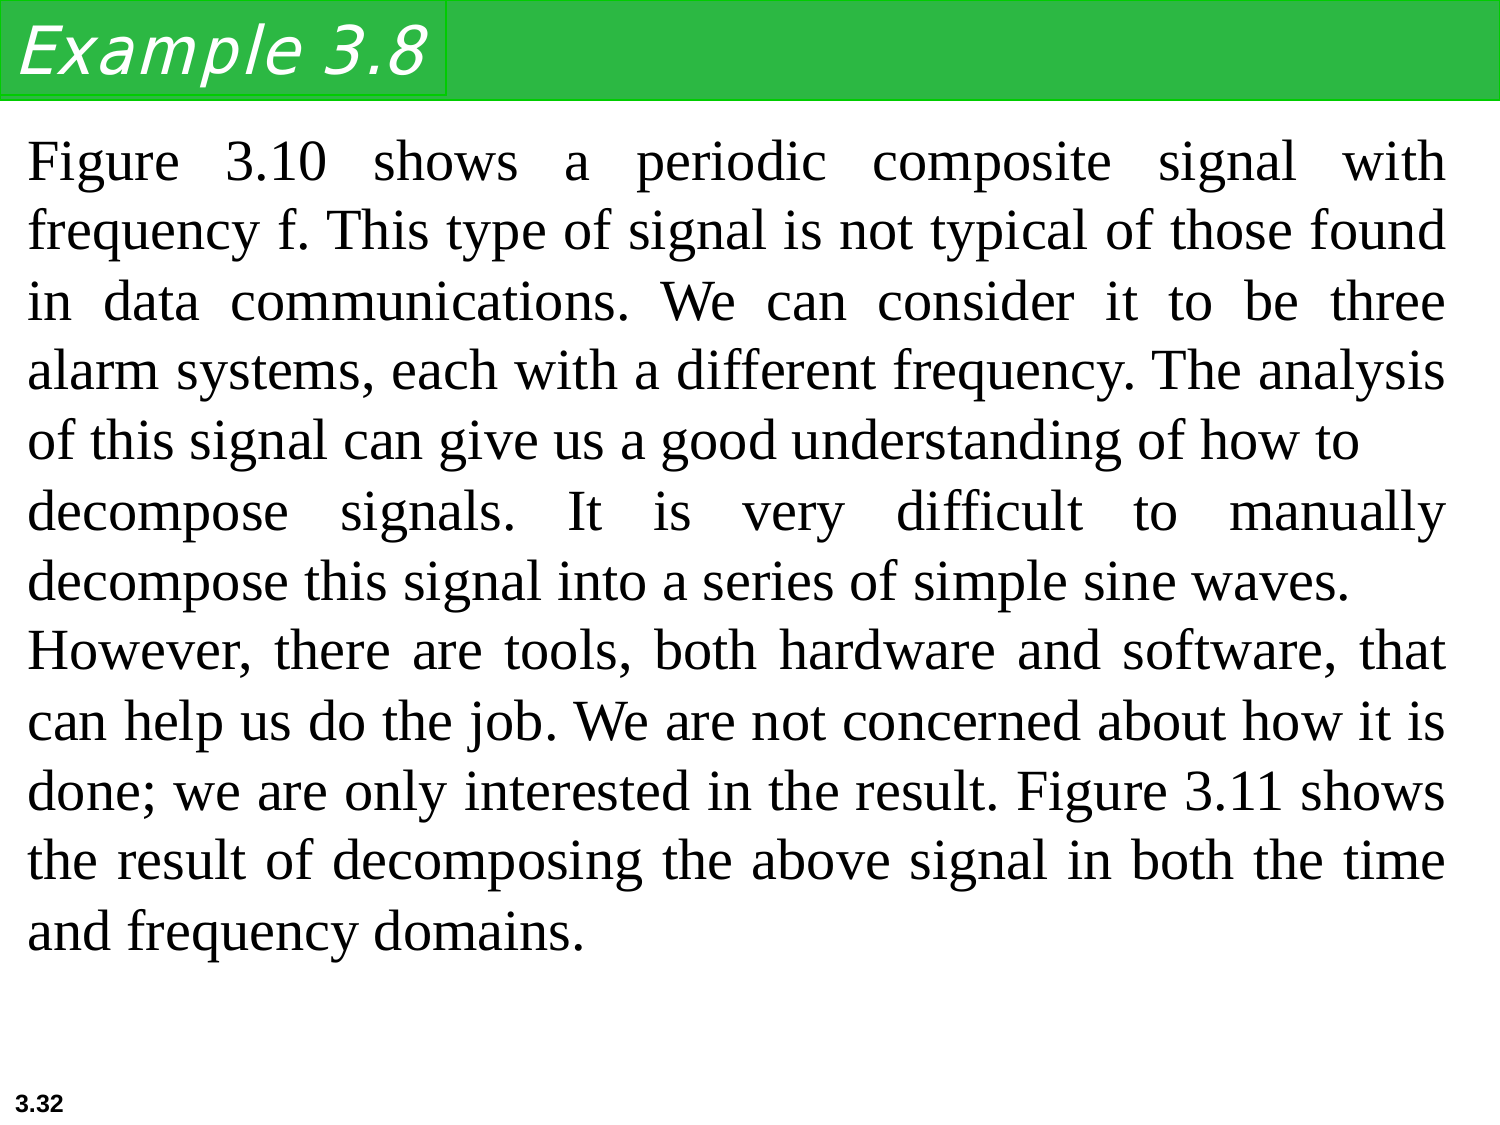

Example 3.8
Figure 3.10 shows a periodic composite signal with frequency f. This type of signal is not typical of those found in data communications. We can consider it to be three alarm systems, each with a different frequency. The analysis of this signal can give us a good understanding of how to
decompose signals. It is very difficult to manually decompose this signal into a series of simple sine waves.
However, there are tools, both hardware and software, that can help us do the job. We are not concerned about how it is done; we are only interested in the result. Figure 3.11 shows the result of decomposing the above signal in both the time and frequency domains.
3.32